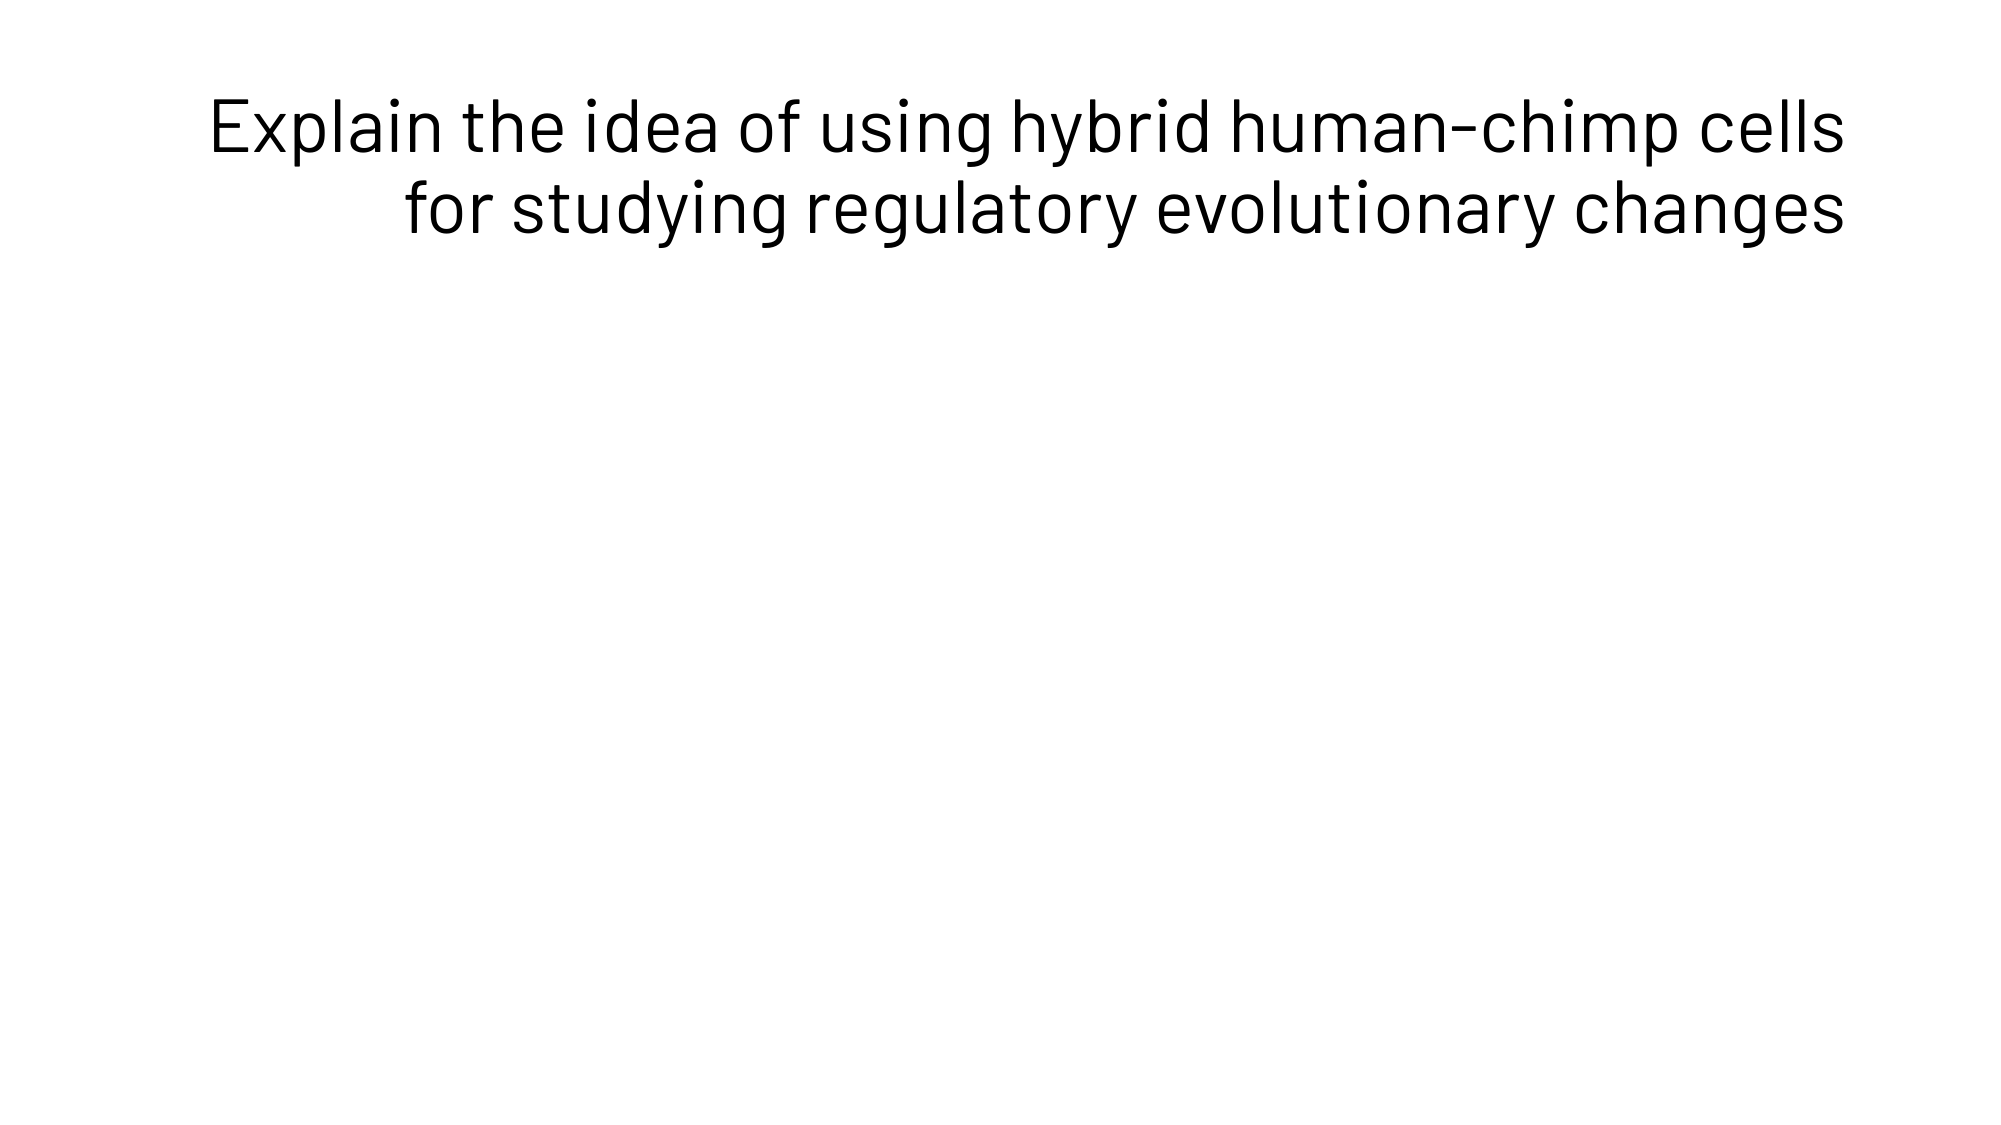

# Explain the idea of using hybrid human-chimp cells for studying regulatory evolutionary changes